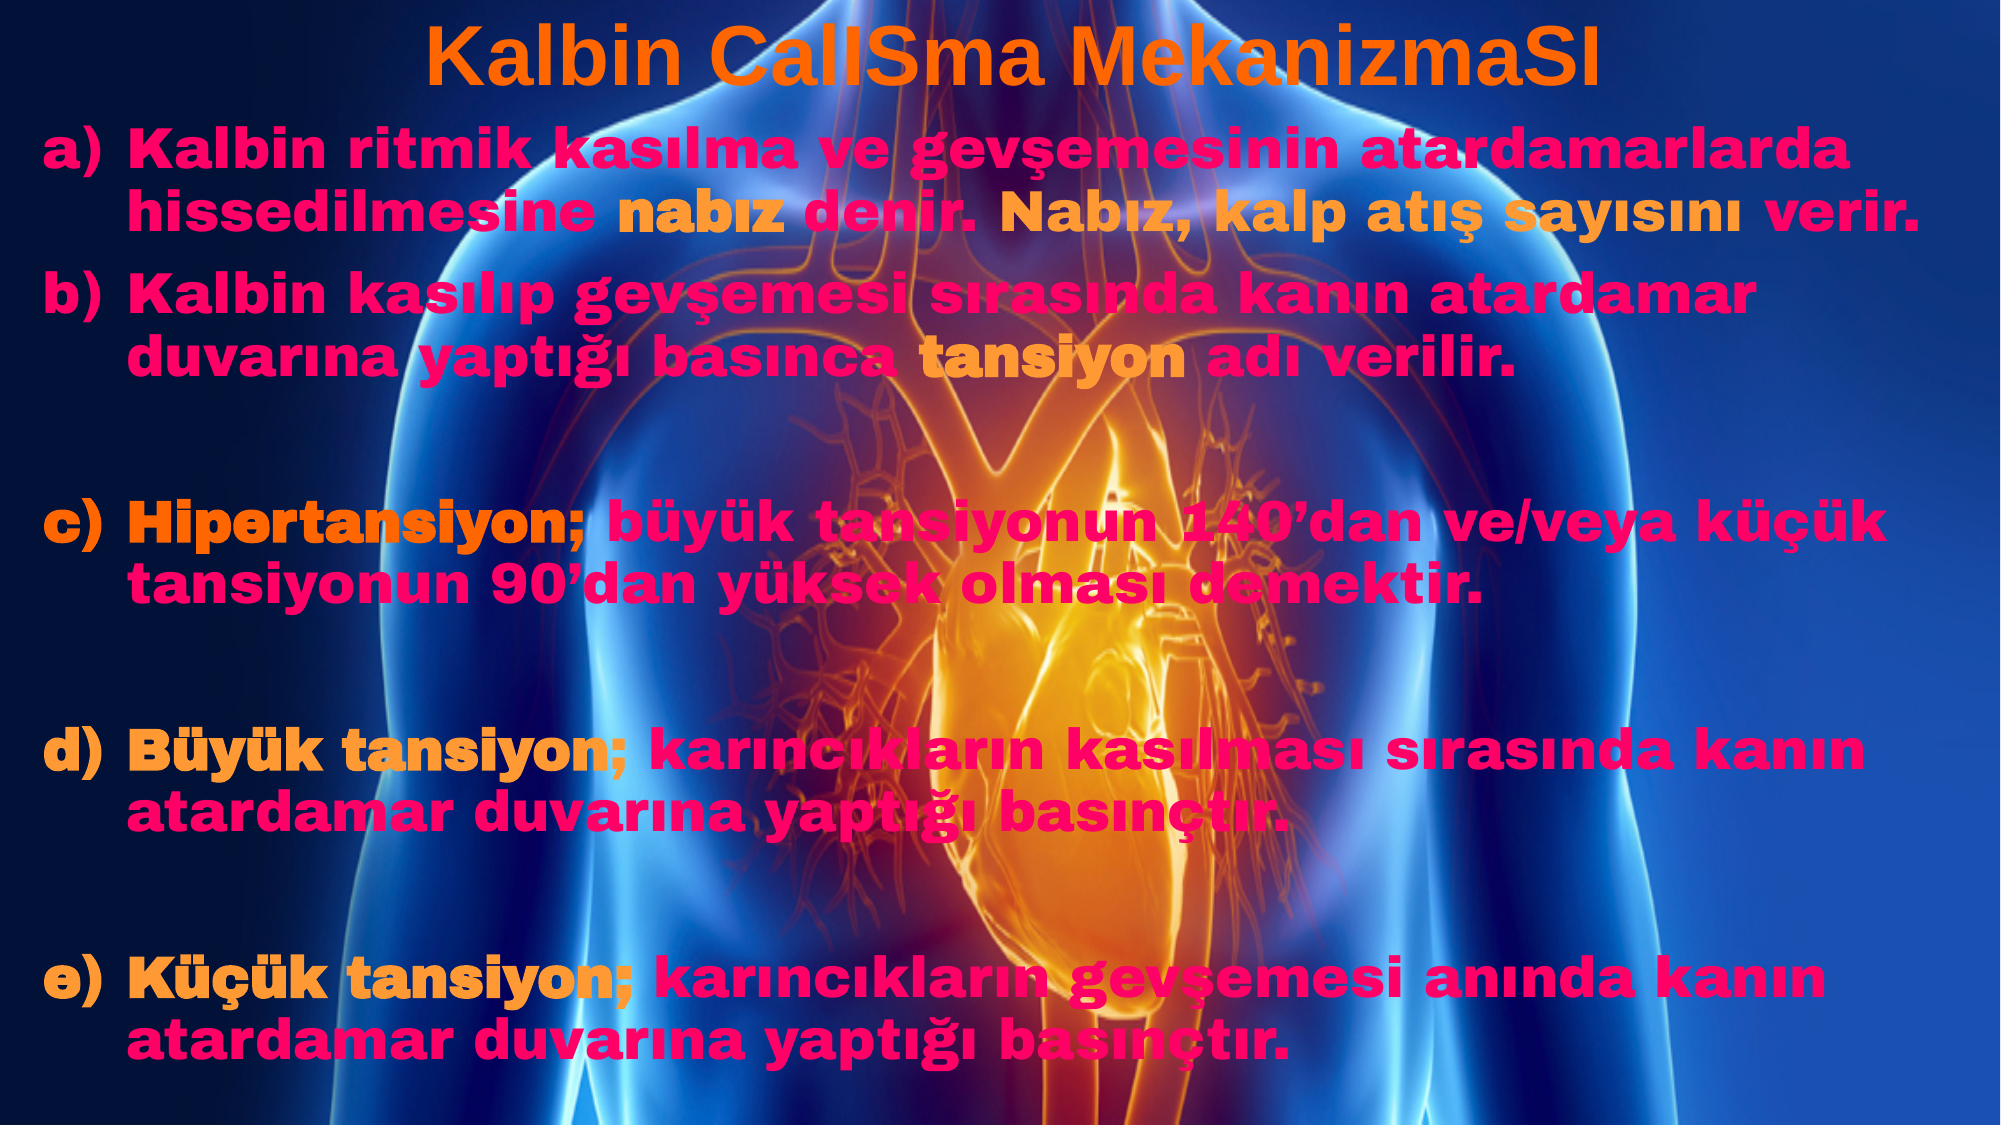

# Kalbin CalISma MekanizmaSI
Kalbin ritmik kasılma ve gevşemesinin atardamarlarda hissedilmesine nabız denir. Nabız, kalp atış sayısını verir.
Kalbin kasılıp gevşemesi sırasında kanın atardamar duvarına yaptığı basınca tansiyon adı verilir.

Hipertansiyon; büyük tansiyonun 140’dan ve/veya küçük tansiyonun 90’dan yüksek olması demektir.

Büyük tansiyon; karıncıkların kasılması sırasında kanın atardamar duvarına yaptığı basınçtır.

Küçük tansiyon; karıncıkların gevşemesi anında kanın atardamar duvarına yaptığı basınçtır.